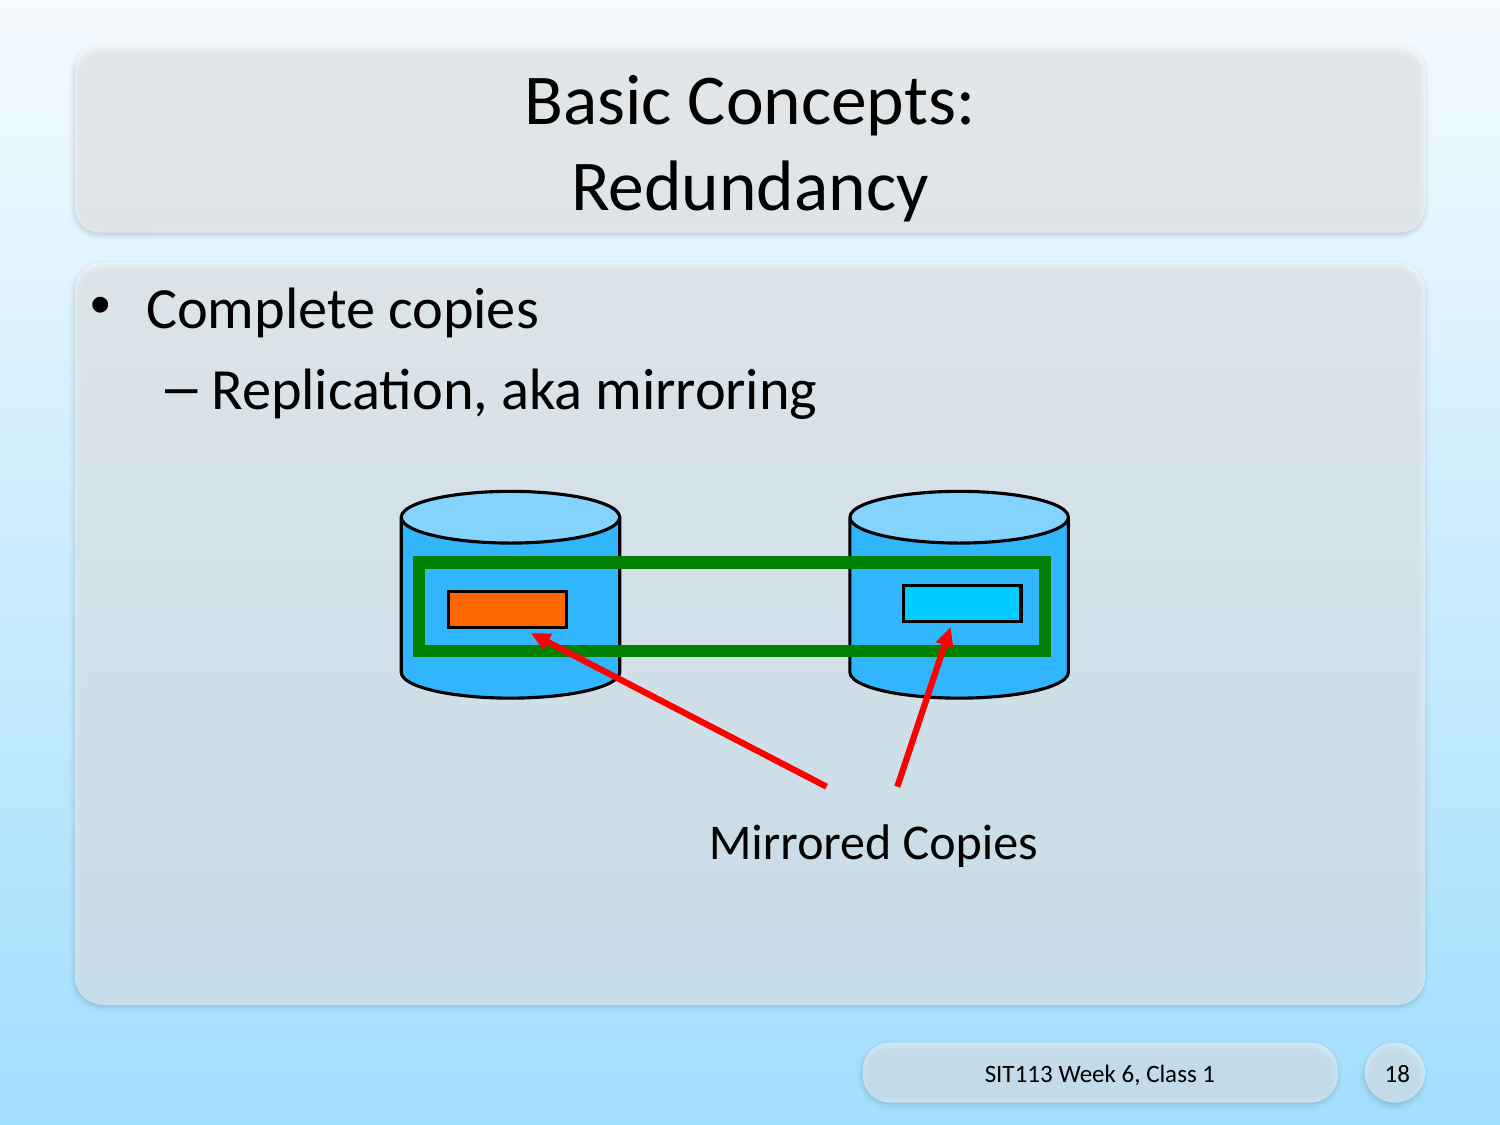

# Basic Concepts: Redundancy
Complete copies
Replication, aka mirroring

Mirrored Copies
SIT113 Week 6, Class 1
18